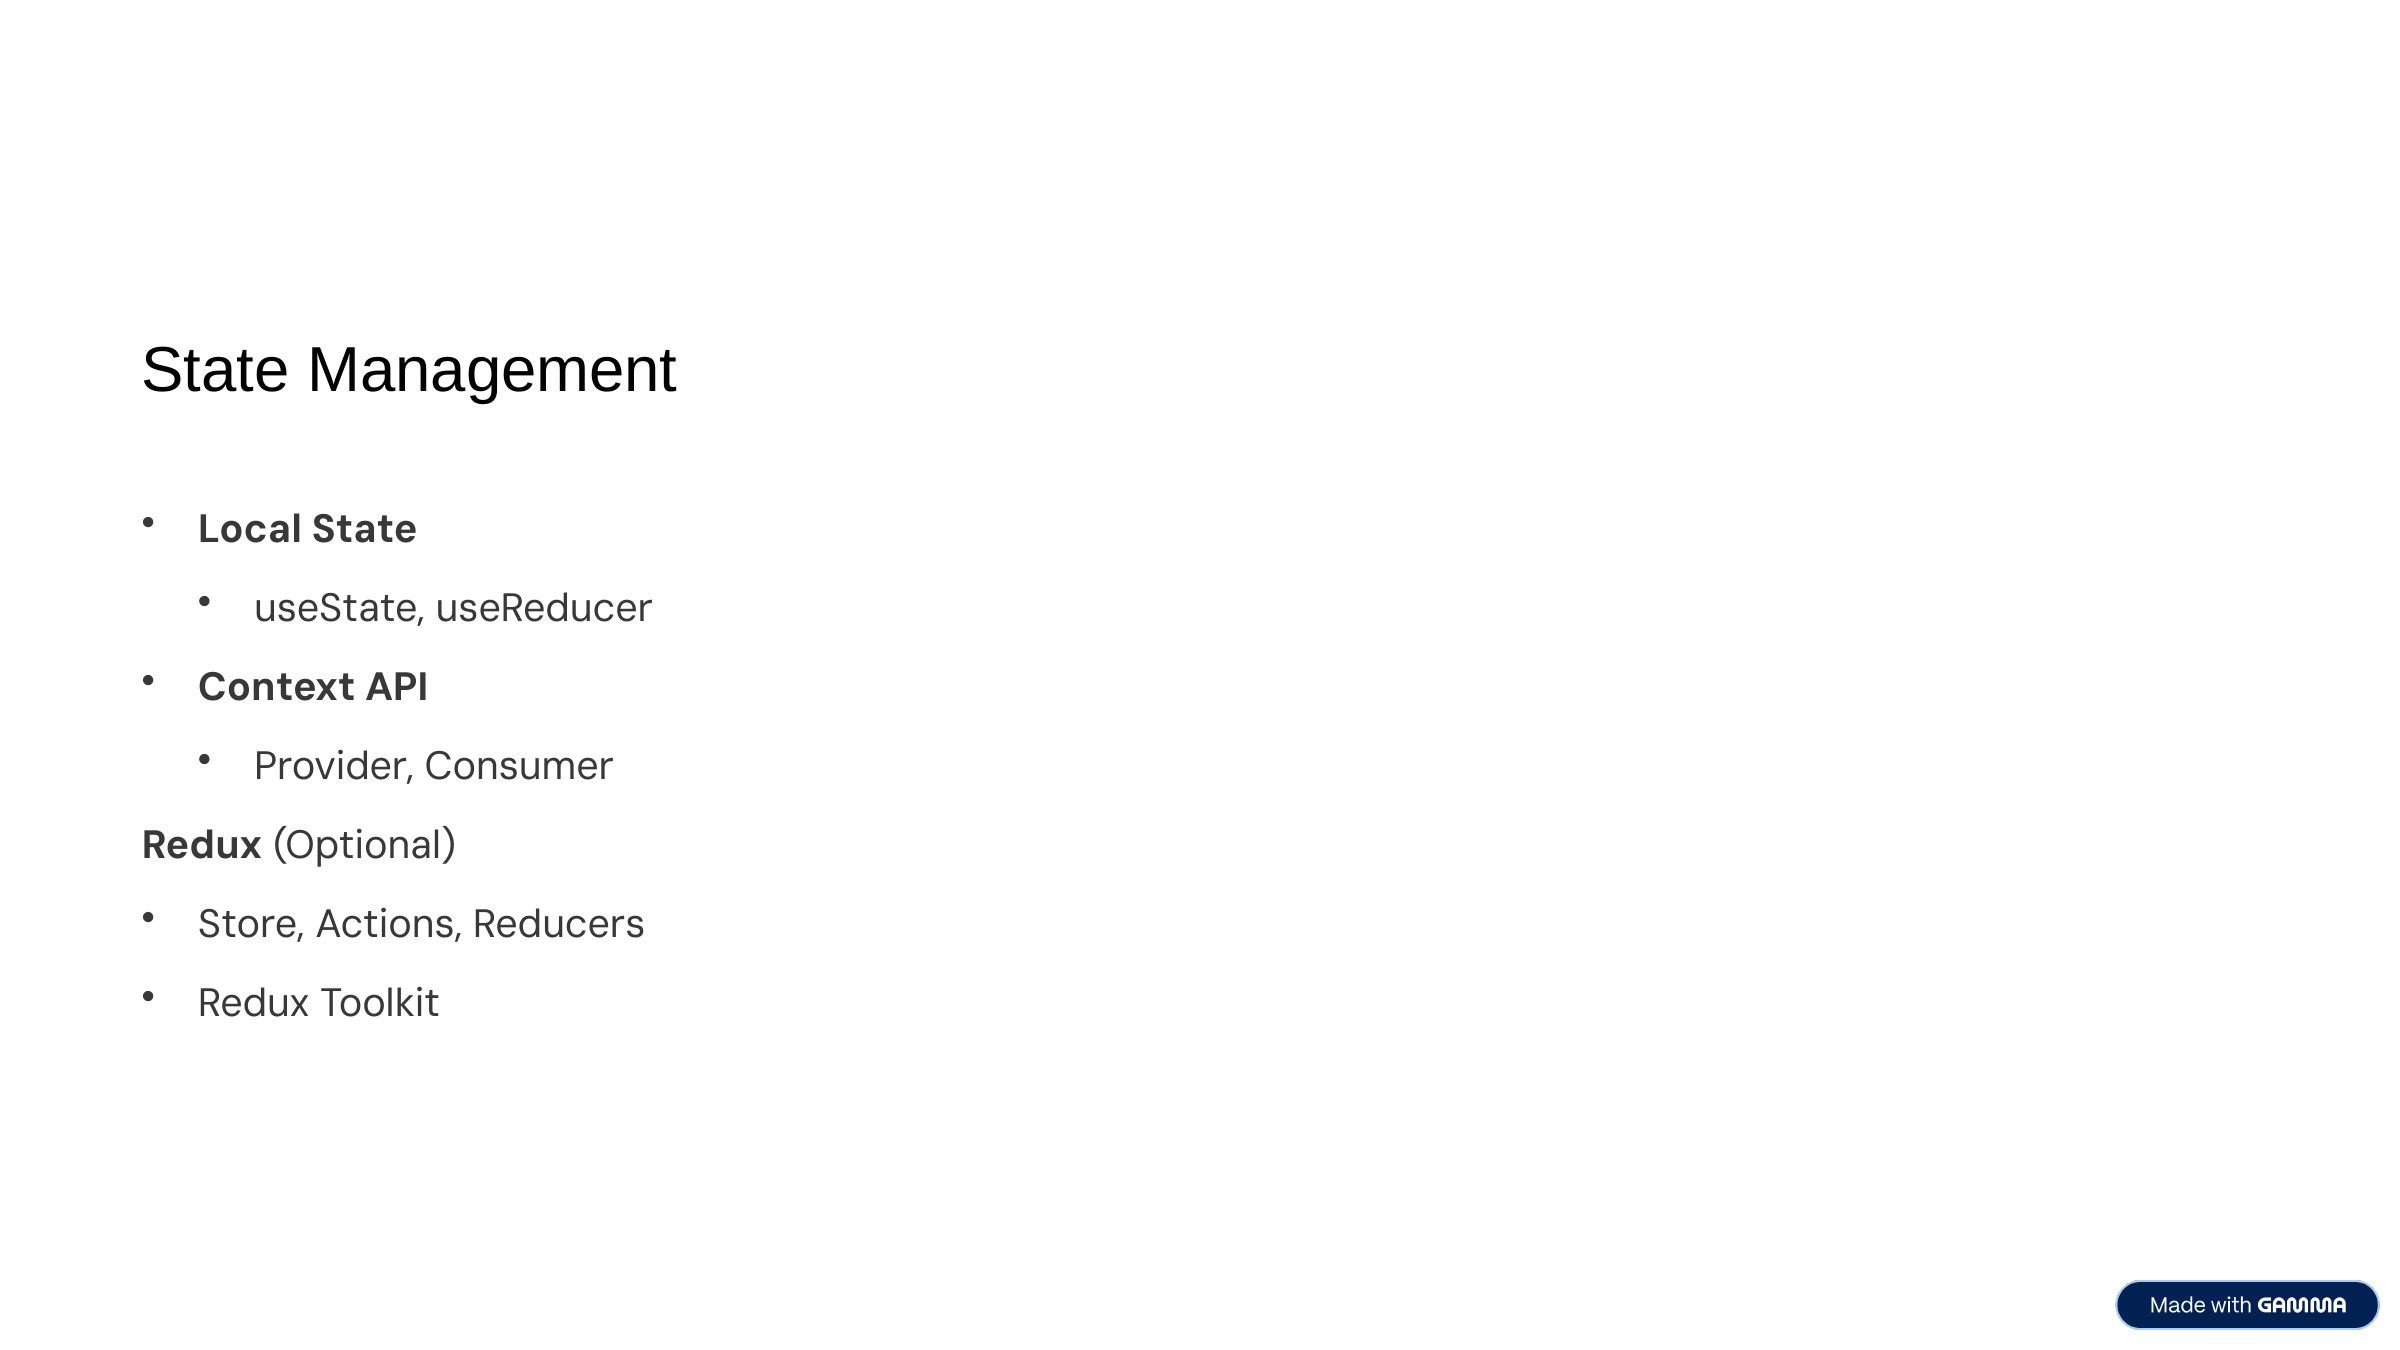

State Management
Local State
useState, useReducer
Context API
Provider, Consumer
Redux (Optional)
Store, Actions, Reducers
Redux Toolkit